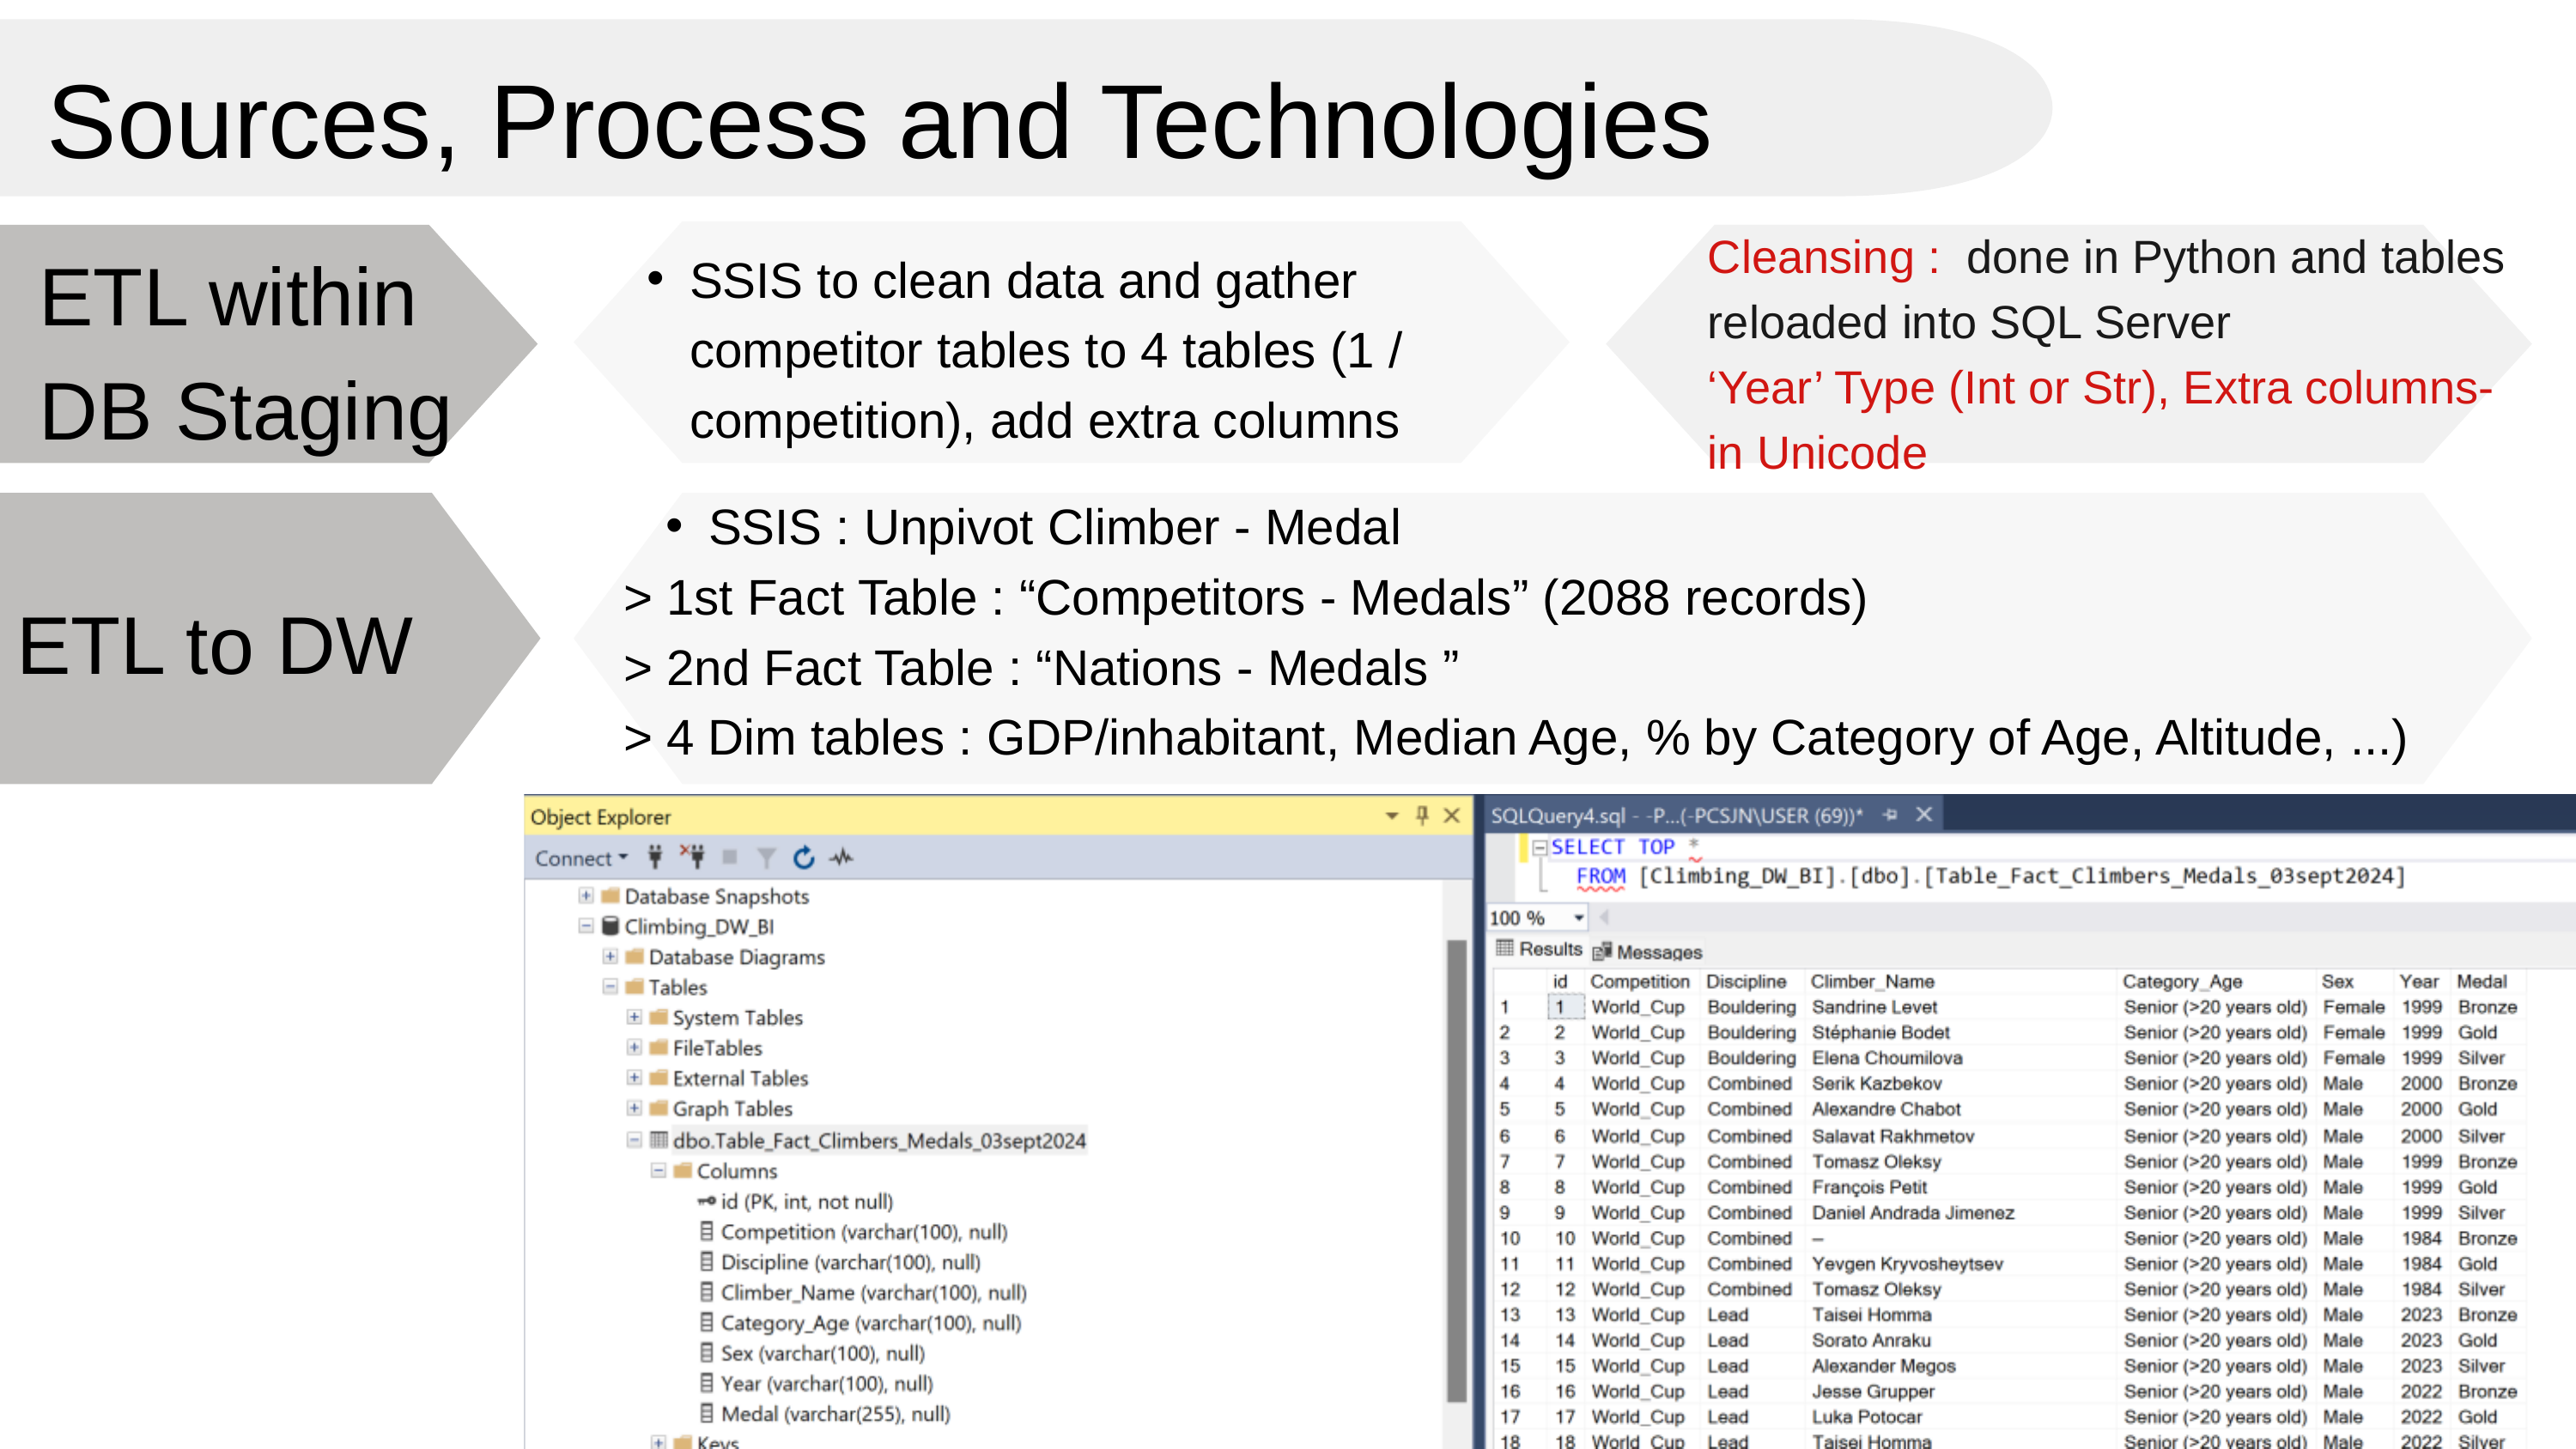

Sources, Process and Technologies
Cleansing :  done in Python and tables reloaded into SQL Server
‘Year’ Type (Int or Str), Extra columns- in Unicode

ETL within
DB Staging
SSIS to clean data and gather competitor tables to 4 tables (1 / competition), add extra columns
SSIS : Unpivot Climber - Medal
> 1st Fact Table : “Competitors - Medals” (2088 records)
> 2nd Fact Table : “Nations - Medals ”
> 4 Dim tables : GDP/inhabitant, Median Age, % by Category of Age, Altitude, ...)

ETL to DW